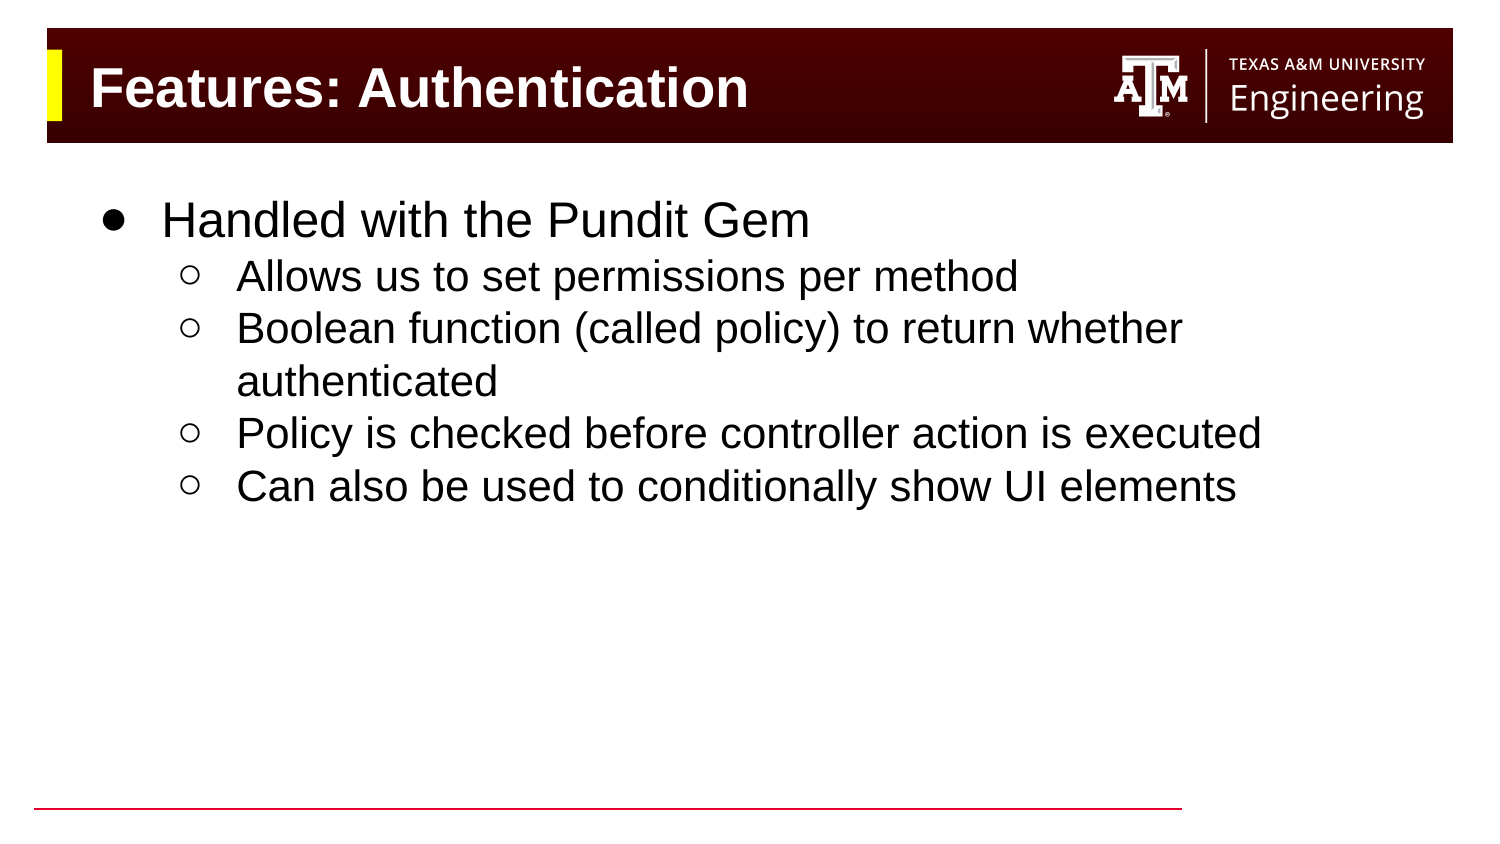

# Features: Authentication
Handled with the Pundit Gem
Allows us to set permissions per method
Boolean function (called policy) to return whether authenticated
Policy is checked before controller action is executed
Can also be used to conditionally show UI elements